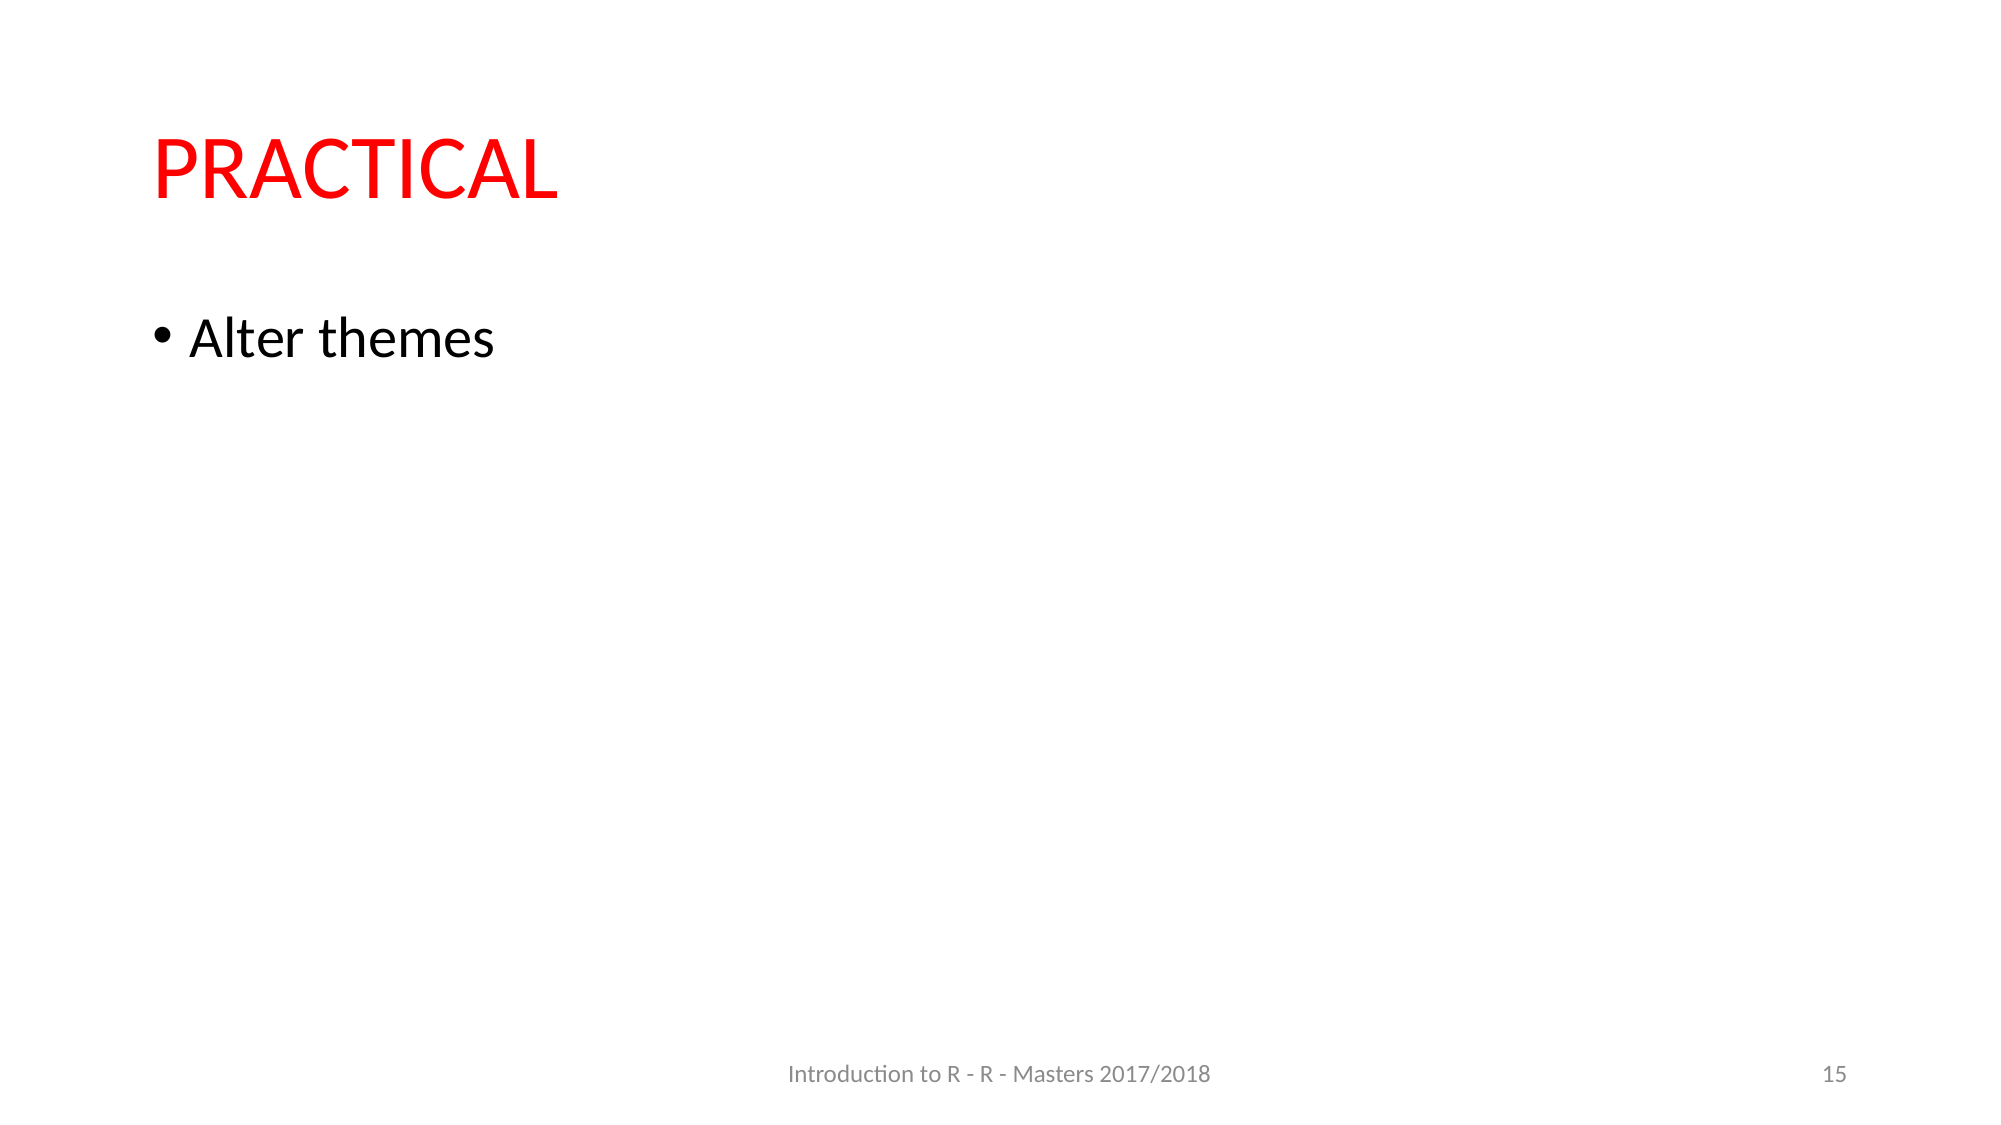

# PRACTICAL
Alter themes
Introduction to R - R - Masters 2017/2018
15